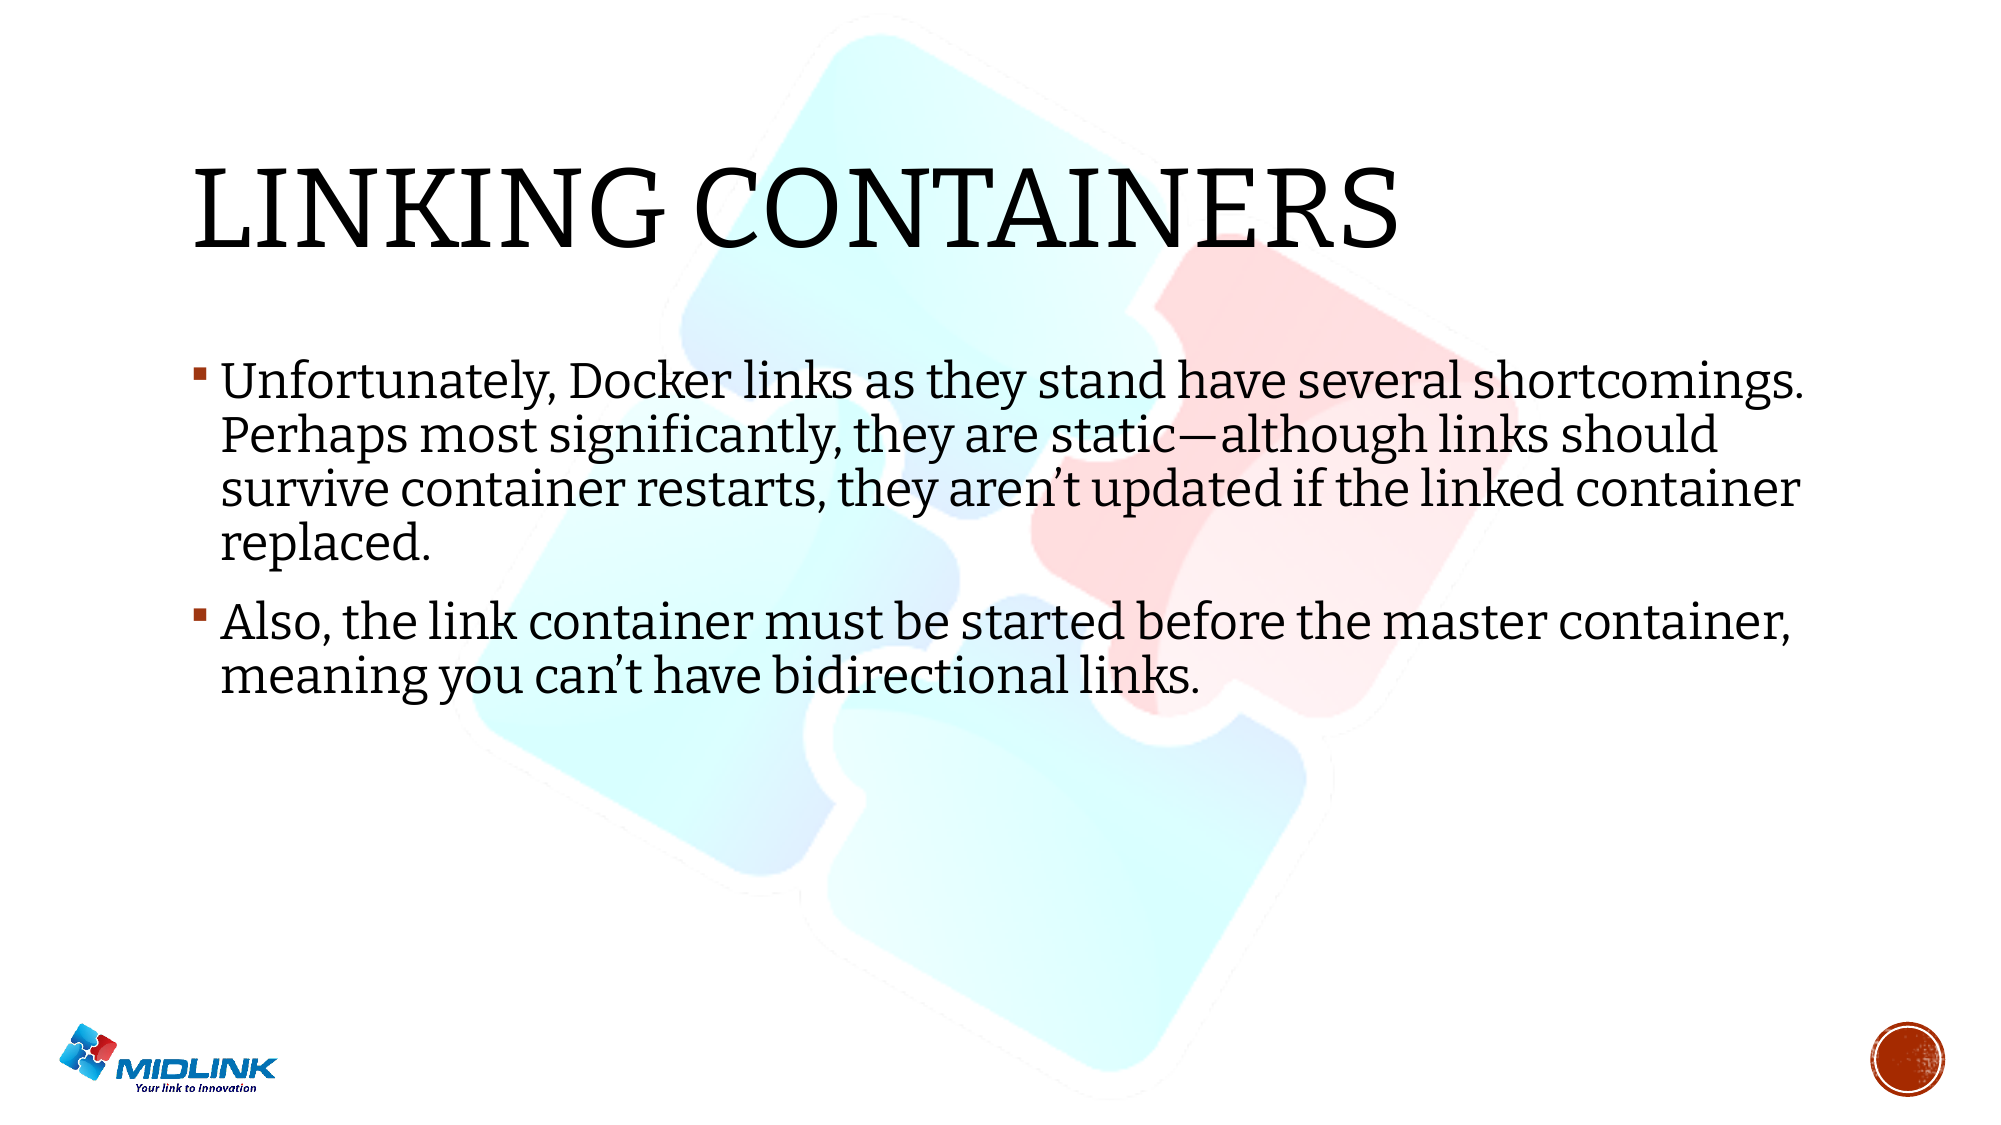

# Linking containers
Unfortunately, Docker links as they stand have several shortcomings. Perhaps most significantly, they are static—although links should survive container restarts, they aren’t updated if the linked container replaced.
Also, the link container must be started before the master container, meaning you can’t have bidirectional links.